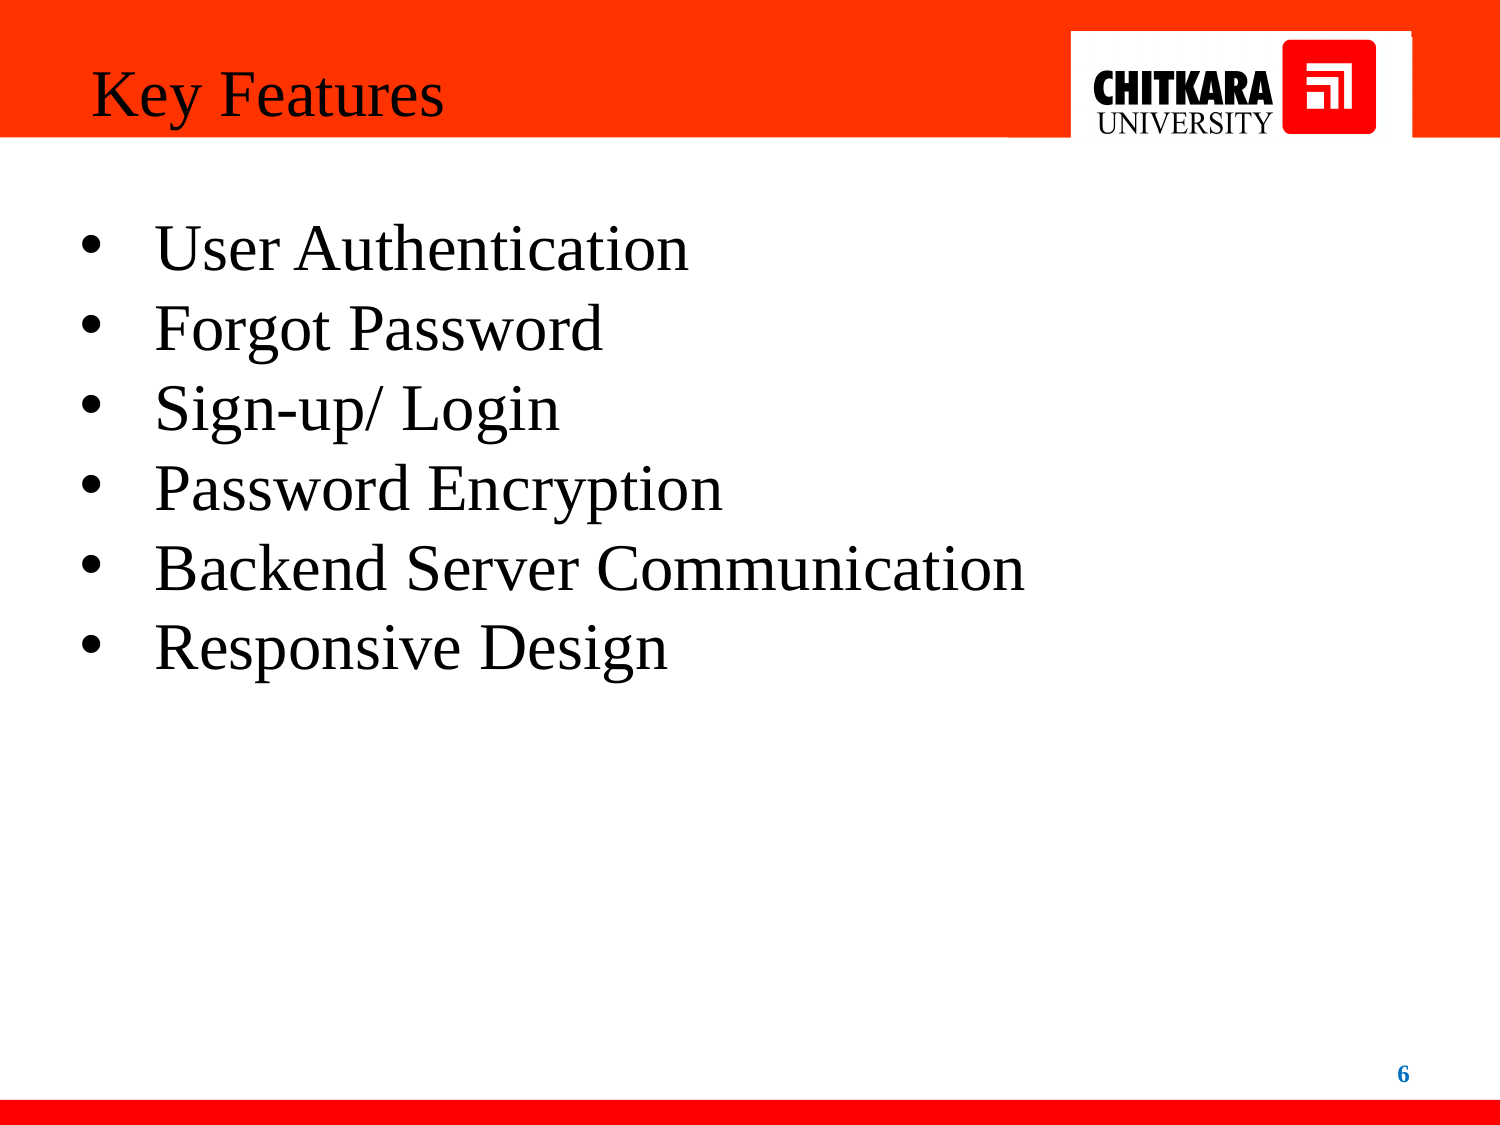

Key Features
User Authentication
Forgot Password
Sign-up/ Login
Password Encryption
Backend Server Communication
Responsive Design
6